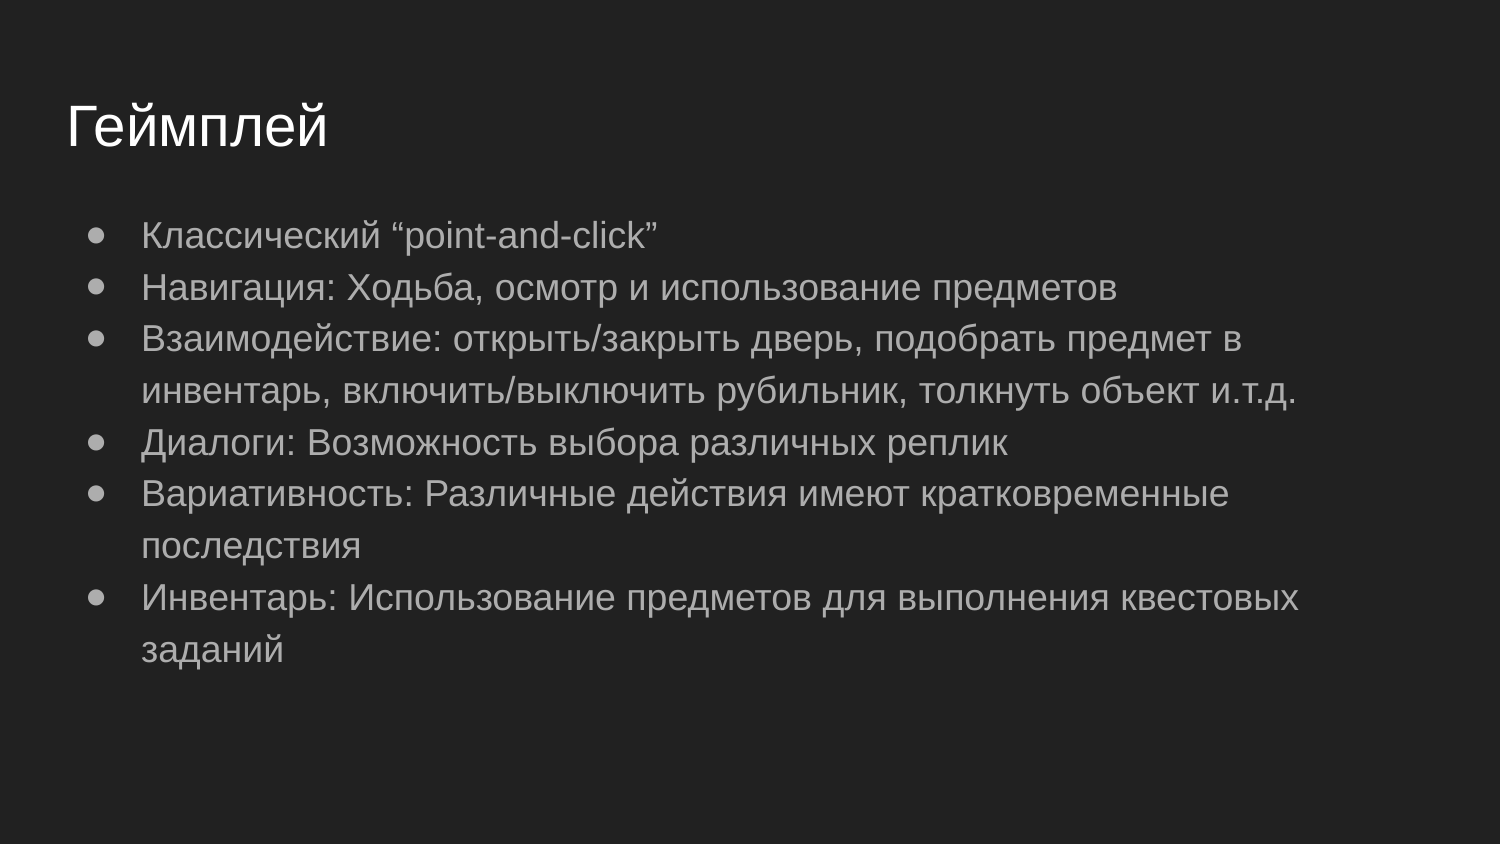

# Геймплей
Классический “point-and-click”
Навигация: Ходьба, осмотр и использование предметов
Взаимодействие: открыть/закрыть дверь, подобрать предмет в инвентарь, включить/выключить рубильник, толкнуть объект и.т.д.
Диалоги: Возможность выбора различных реплик
Вариативность: Различные действия имеют кратковременные последствия
Инвентарь: Использование предметов для выполнения квестовых заданий